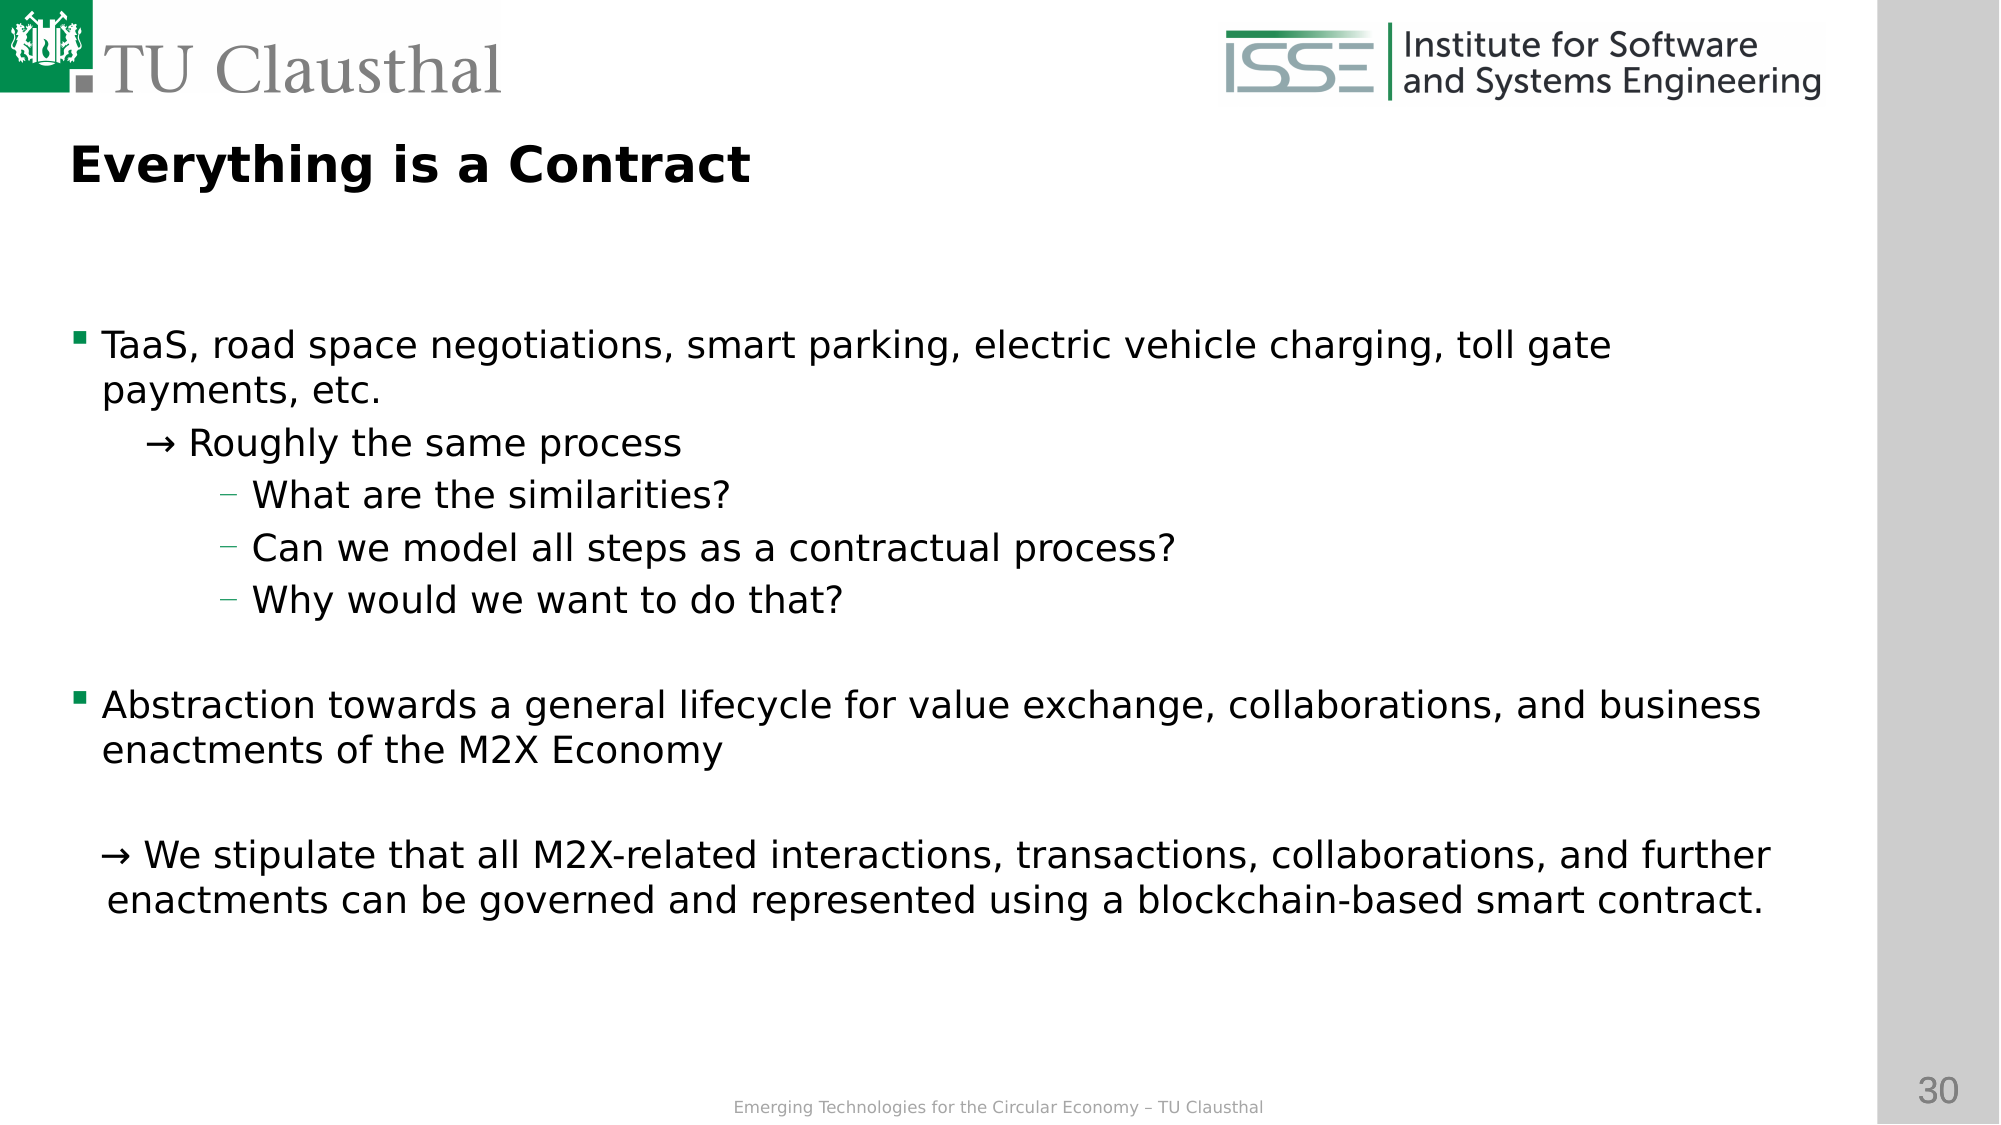

Everything is a Contract
TaaS, road space negotiations, smart parking, electric vehicle charging, toll gate payments, etc.
→ Roughly the same process
What are the similarities?
Can we model all steps as a contractual process?
Why would we want to do that?

Abstraction towards a general lifecycle for value exchange, collaborations, and business enactments of the M2X Economy

→ We stipulate that all M2X-related interactions, transactions, collaborations, and further enactments can be governed and represented using a blockchain-based smart contract.